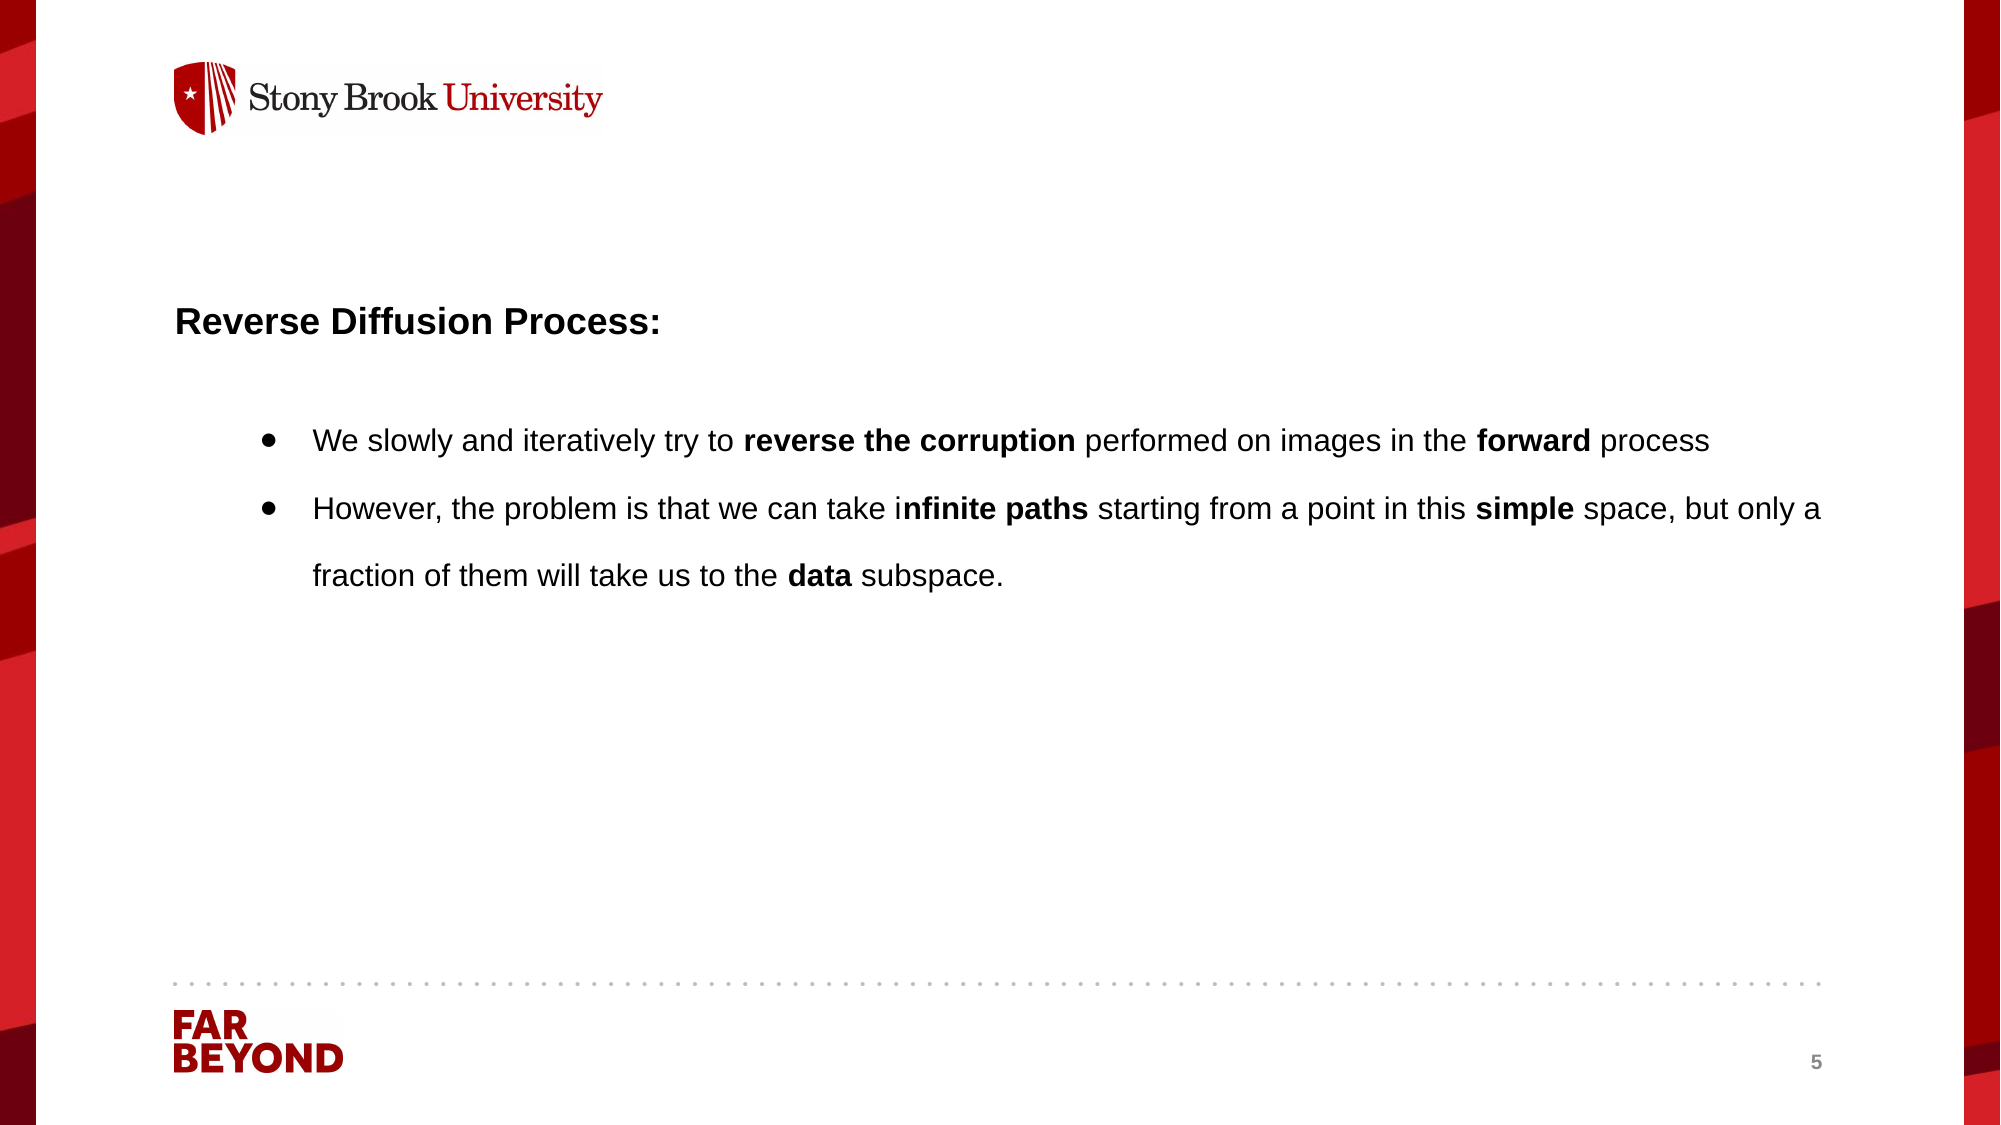

Reverse Diffusion Process:
We slowly and iteratively try to reverse the corruption performed on images in the forward process
However, the problem is that we can take infinite paths starting from a point in this simple space, but only a fraction of them will take us to the data subspace.
5